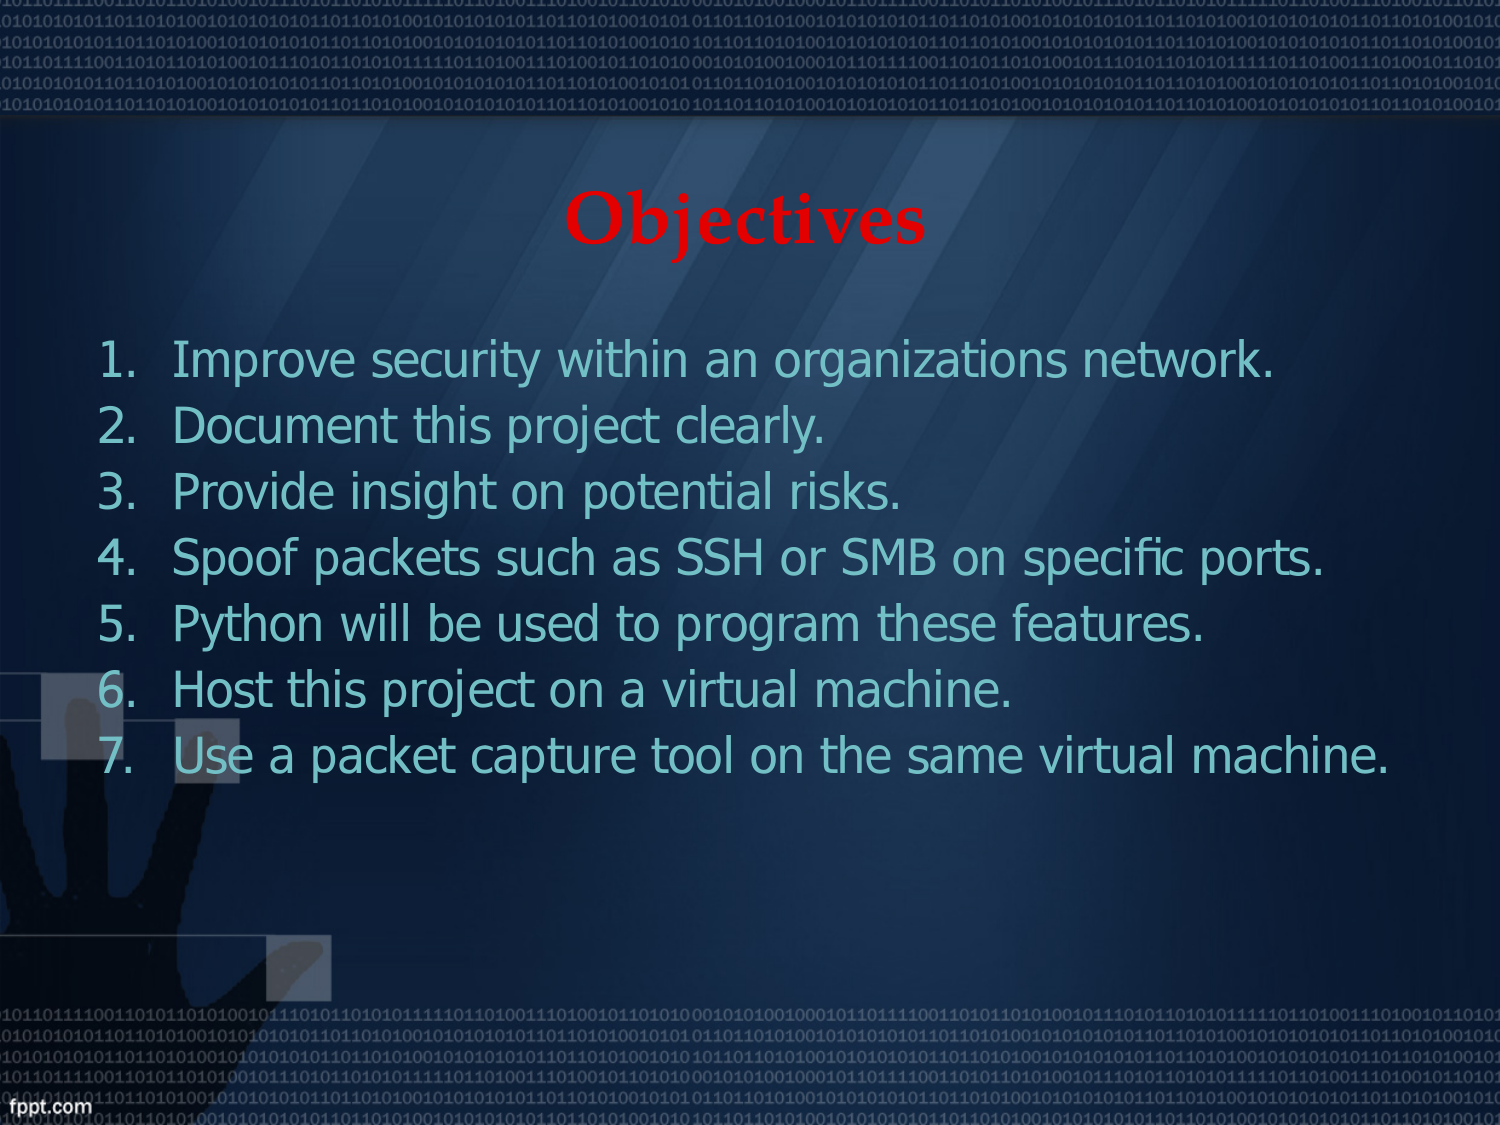

Objectives
Improve security within an organizations network.
Document this project clearly.
Provide insight on potential risks.
Spoof packets such as SSH or SMB on specific ports.
Python will be used to program these features.
Host this project on a virtual machine.
Use a packet capture tool on the same virtual machine.